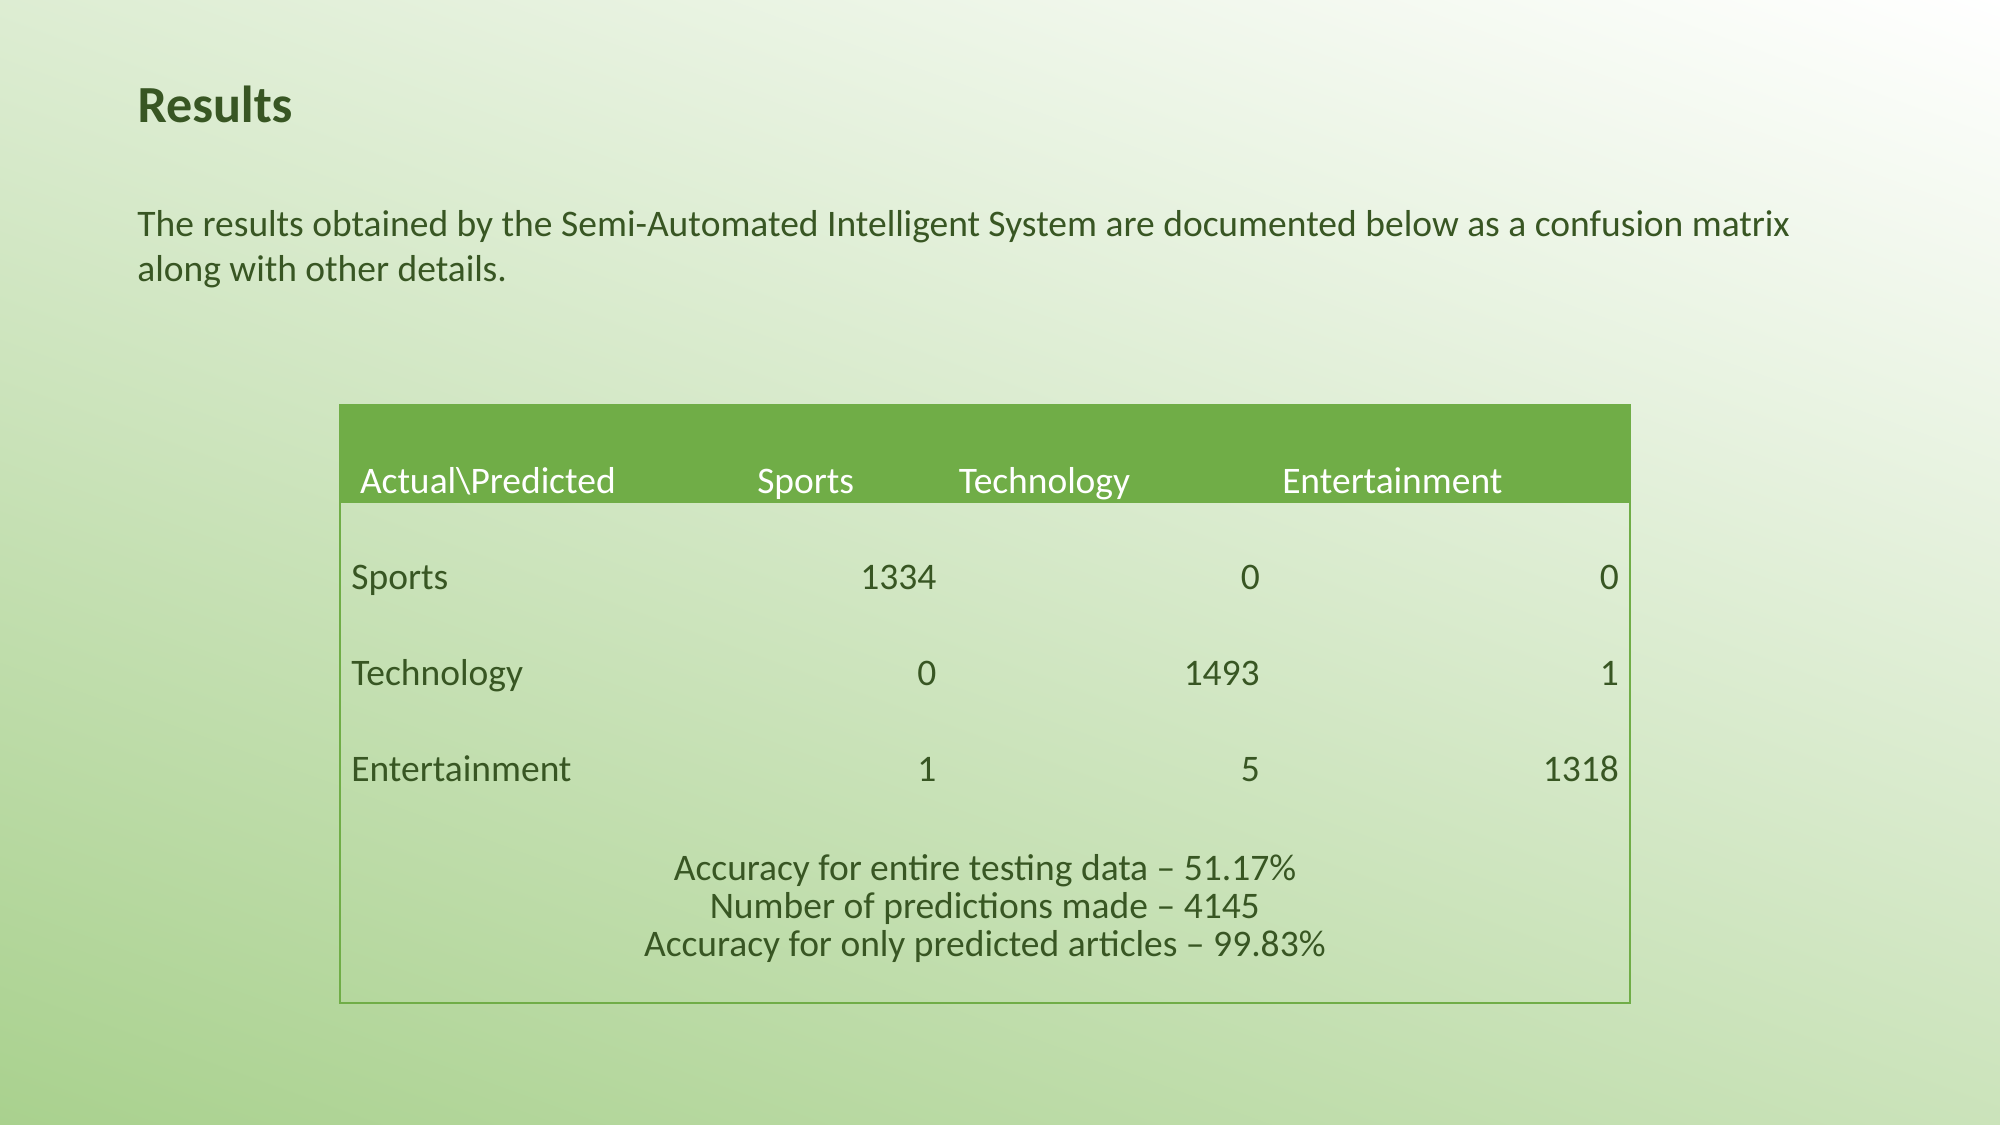

# Results
The results obtained by the Semi-Automated Intelligent System are documented below as a confusion matrix along with other details.
| Actual\Predicted | Sports | Technology | Entertainment |
| --- | --- | --- | --- |
| Sports | 1334 | 0 | 0 |
| Technology | 0 | 1493 | 1 |
| Entertainment | 1 | 5 | 1318 |
| Accuracy for entire testing data – 51.17% Number of predictions made – 4145 Accuracy for only predicted articles – 99.83% |  |  |  |